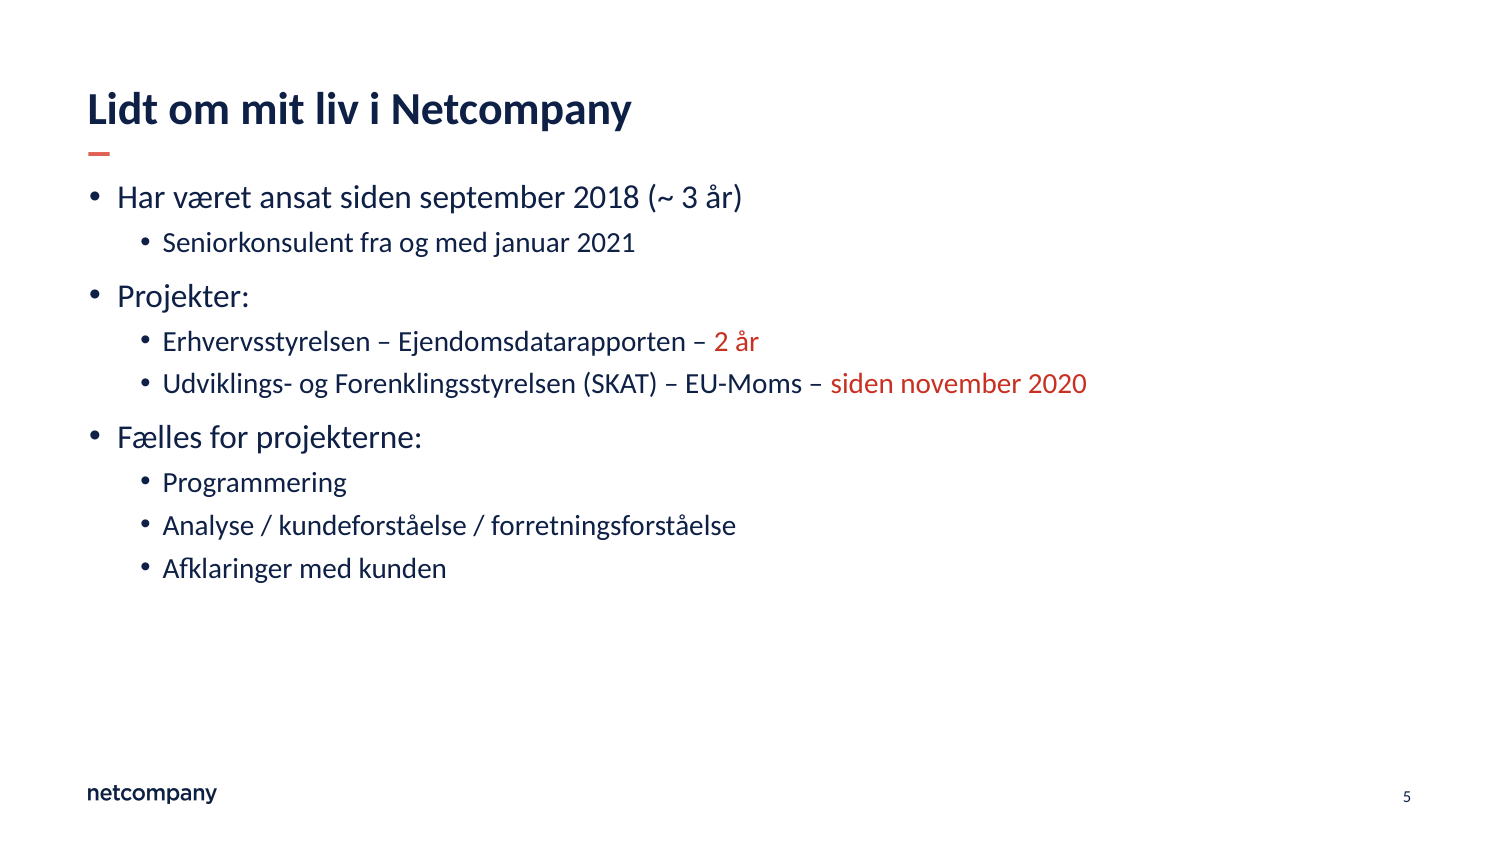

# Lidt om mit liv i Netcompany
Har været ansat siden september 2018 (~ 3 år)
Seniorkonsulent fra og med januar 2021
Projekter:
Erhvervsstyrelsen – Ejendomsdatarapporten – 2 år
Udviklings- og Forenklingsstyrelsen (SKAT) – EU-Moms – siden november 2020
Fælles for projekterne:
Programmering
Analyse / kundeforståelse / forretningsforståelse
Afklaringer med kunden